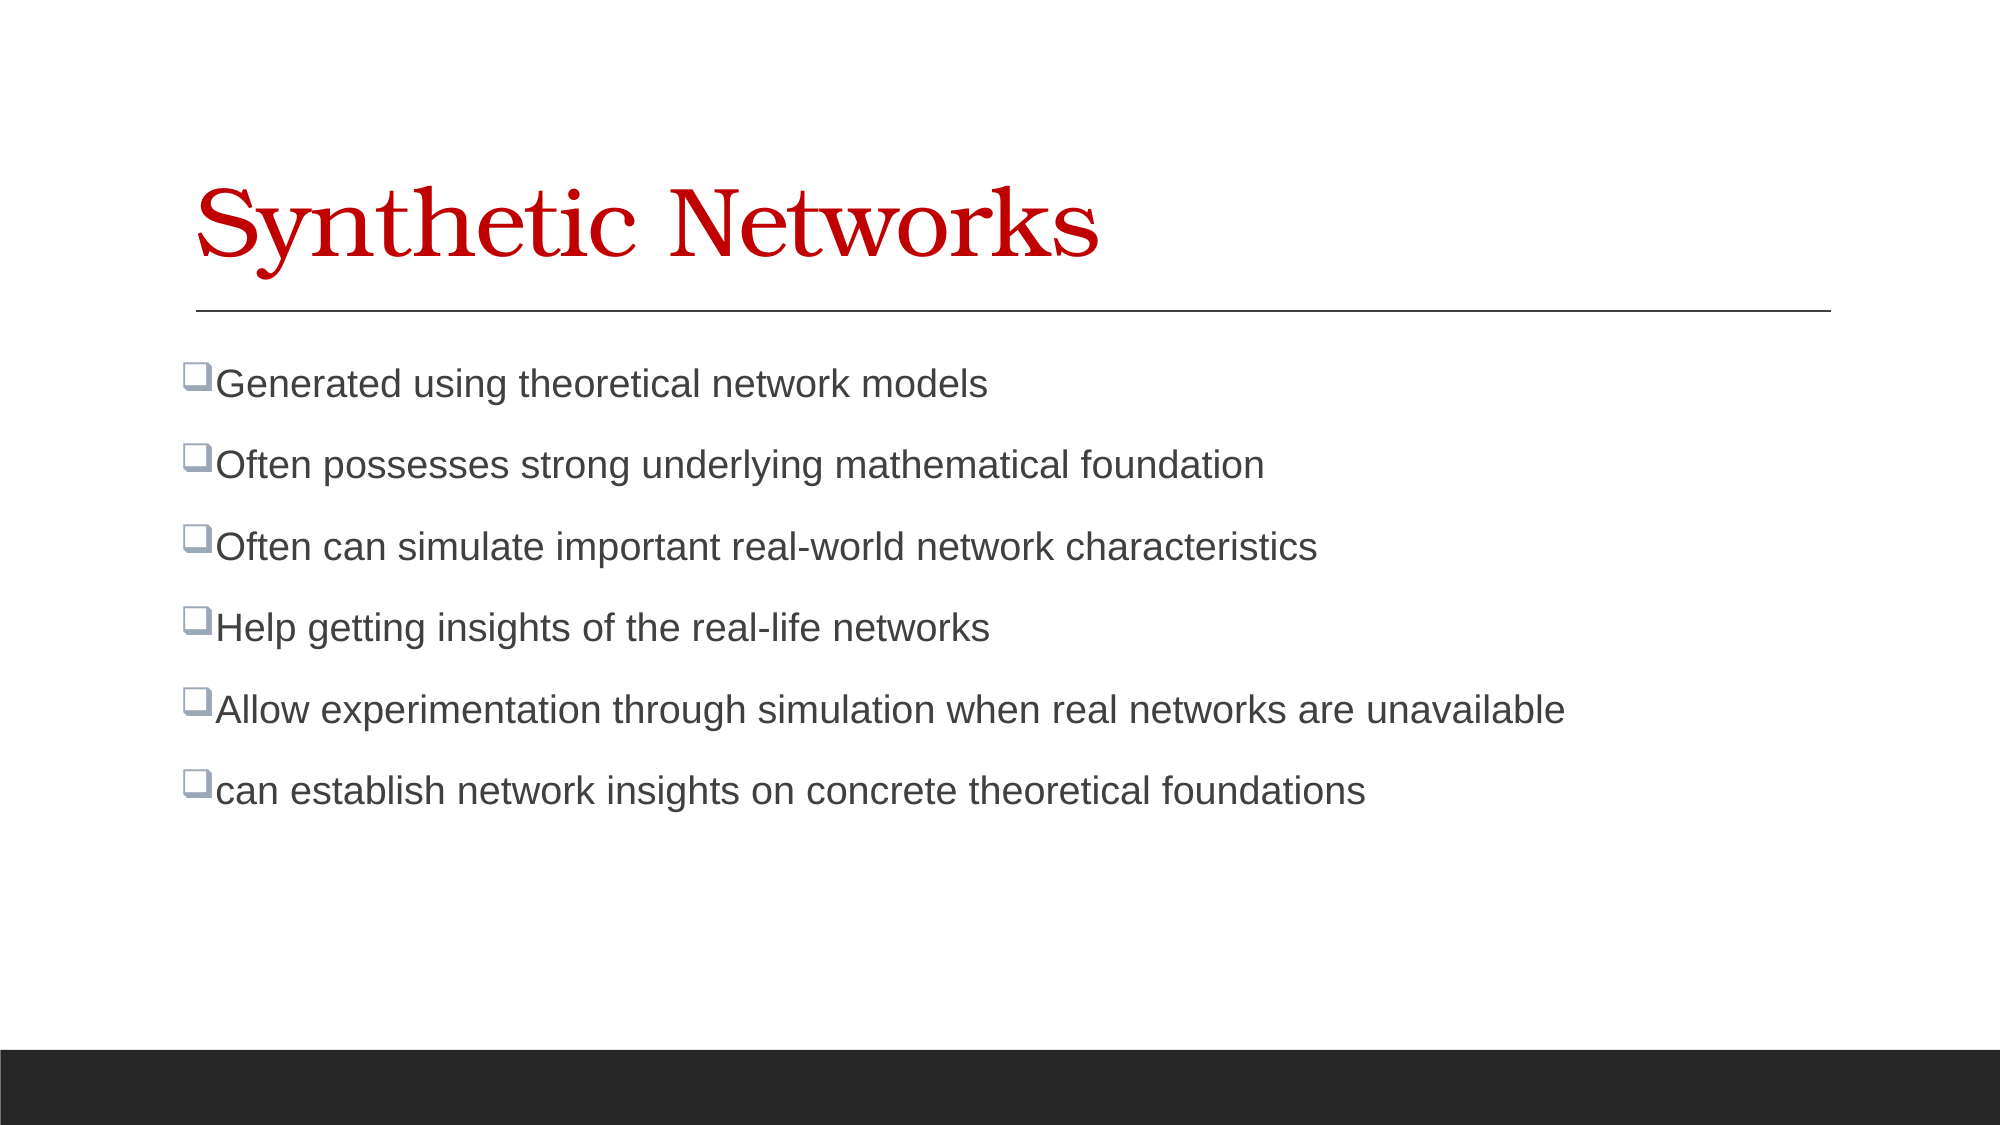

# Synthetic Networks
Generated using theoretical network models
Often possesses strong underlying mathematical foundation
Often can simulate important real-world network characteristics
Help getting insights of the real-life networks
Allow experimentation through simulation when real networks are unavailable
can establish network insights on concrete theoretical foundations